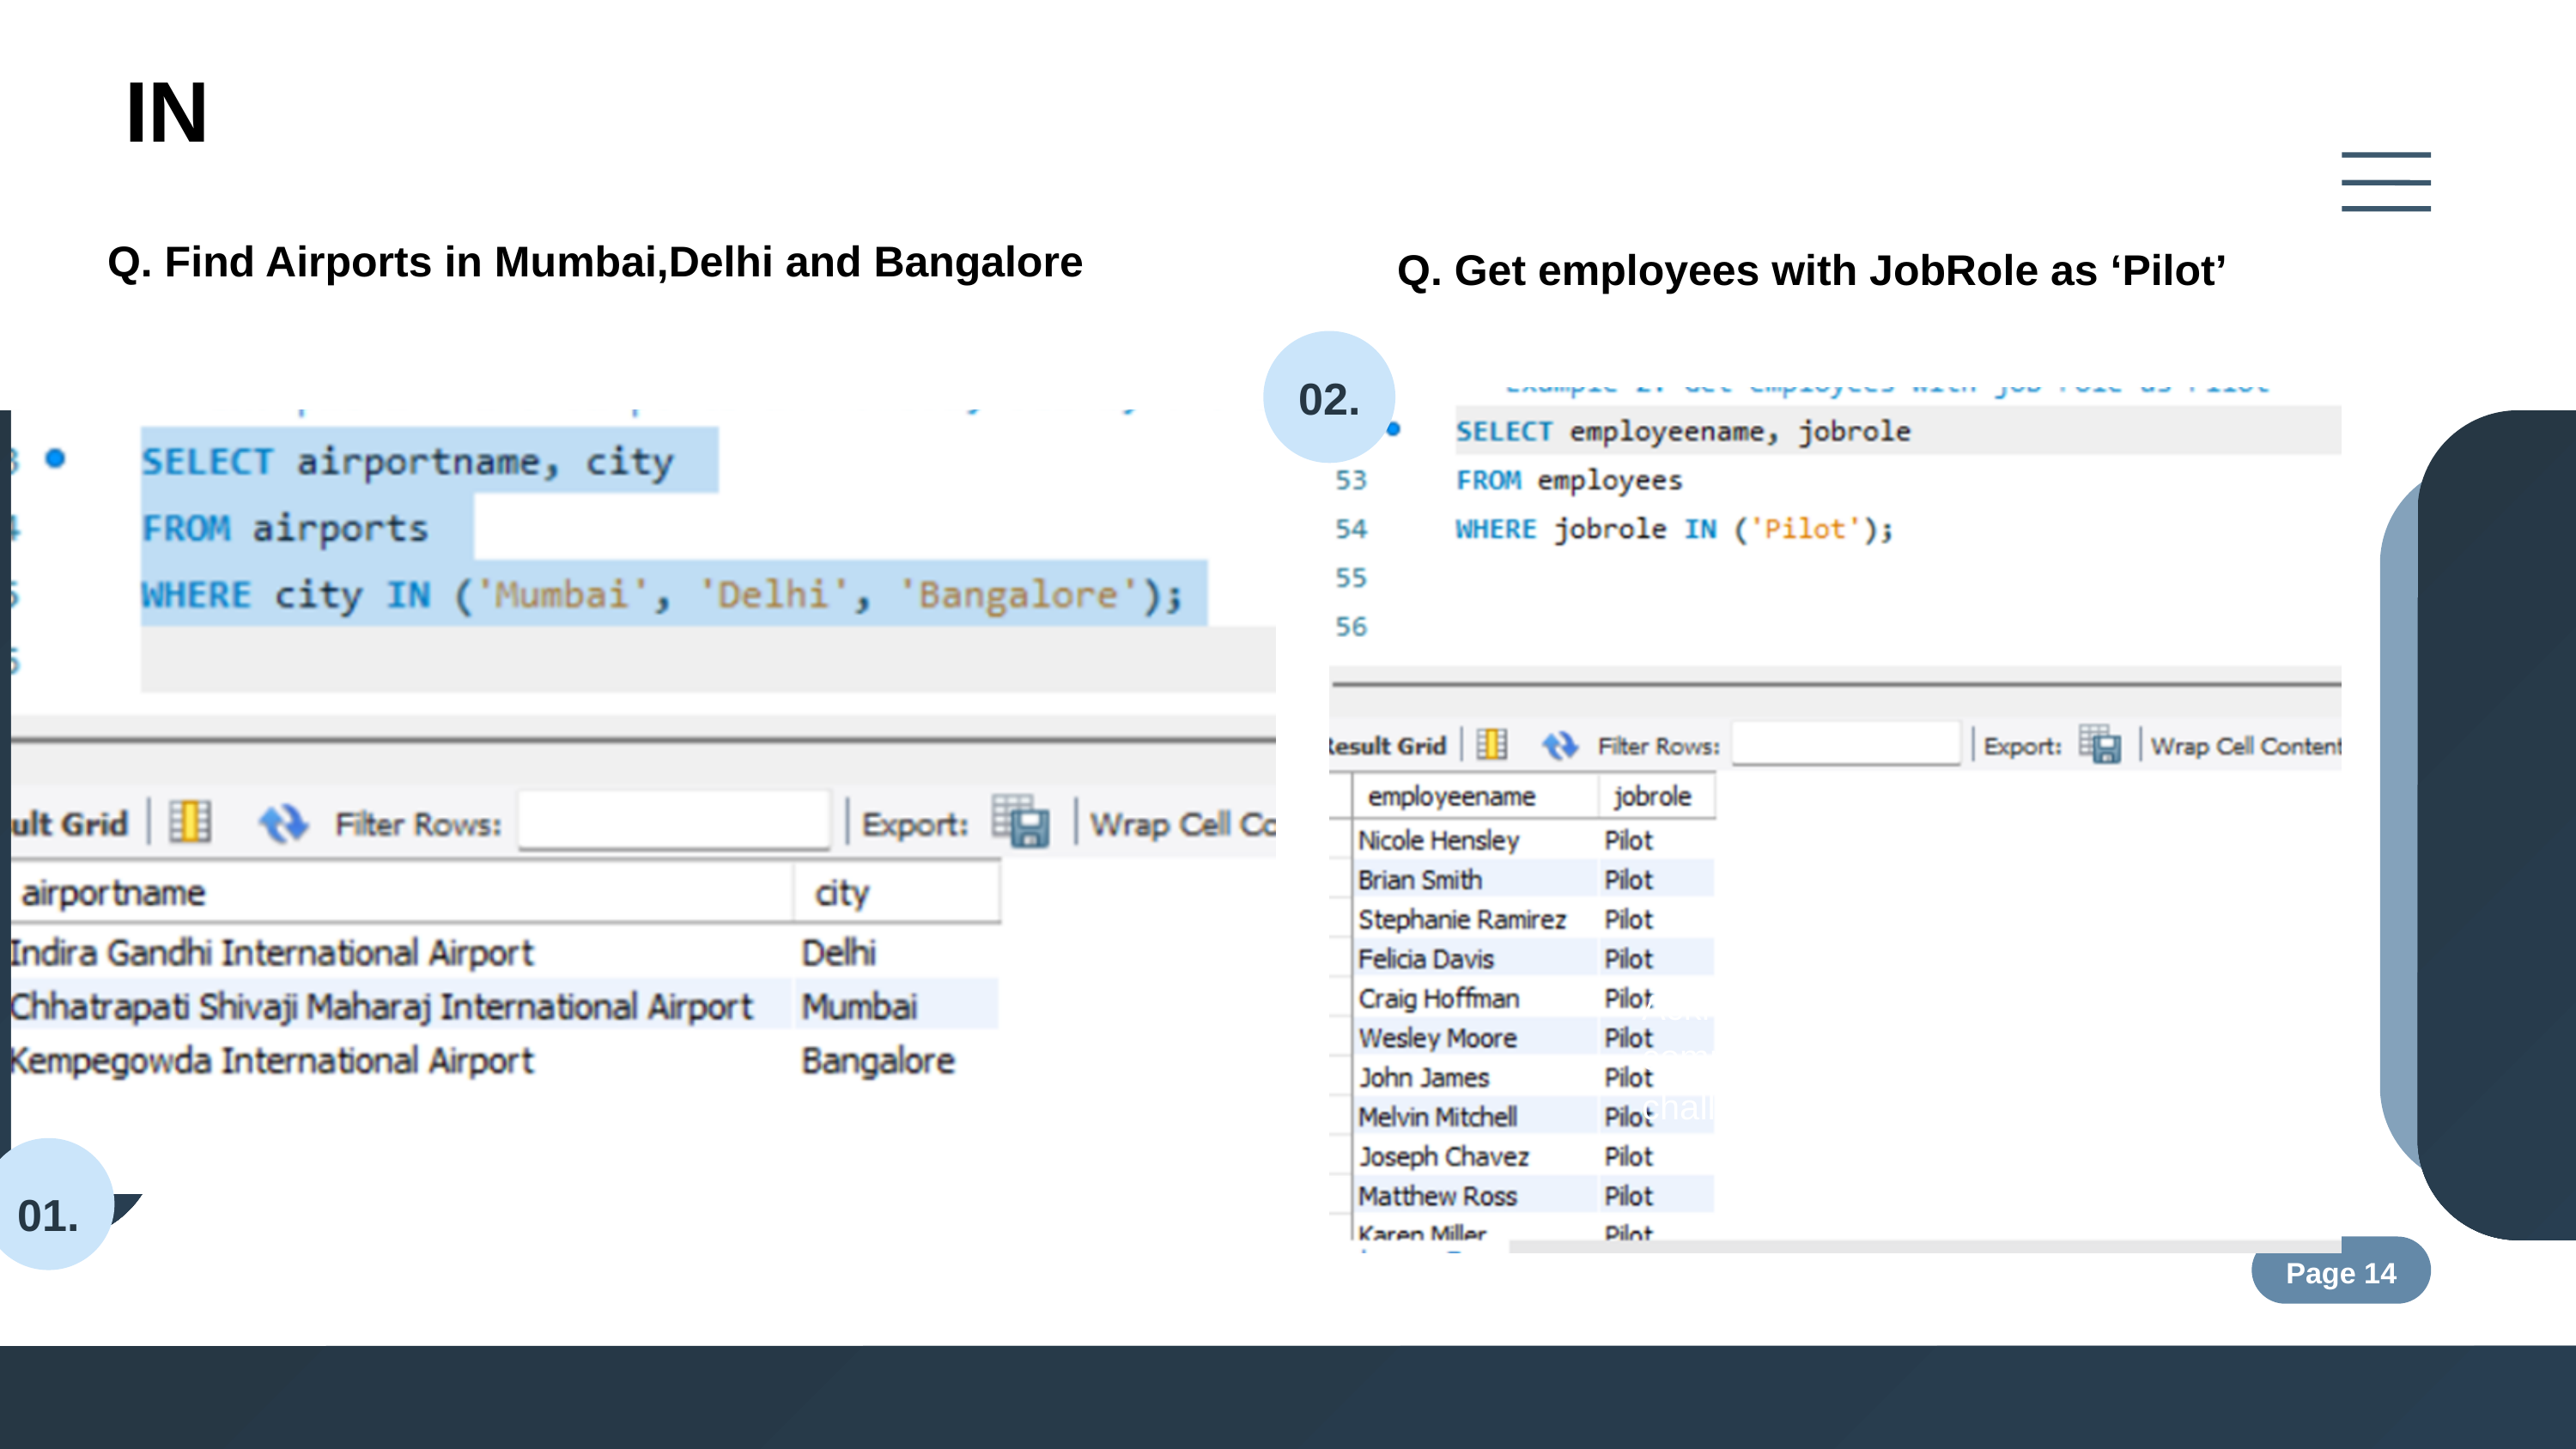

IN

Q. Find Airports in Mumbai,Delhi and Bangalore
Q. Get employees with JobRole as ‘Pilot’

02.

Acknowledge the presence of competitors & potential challenges ahead

01.

Page 14